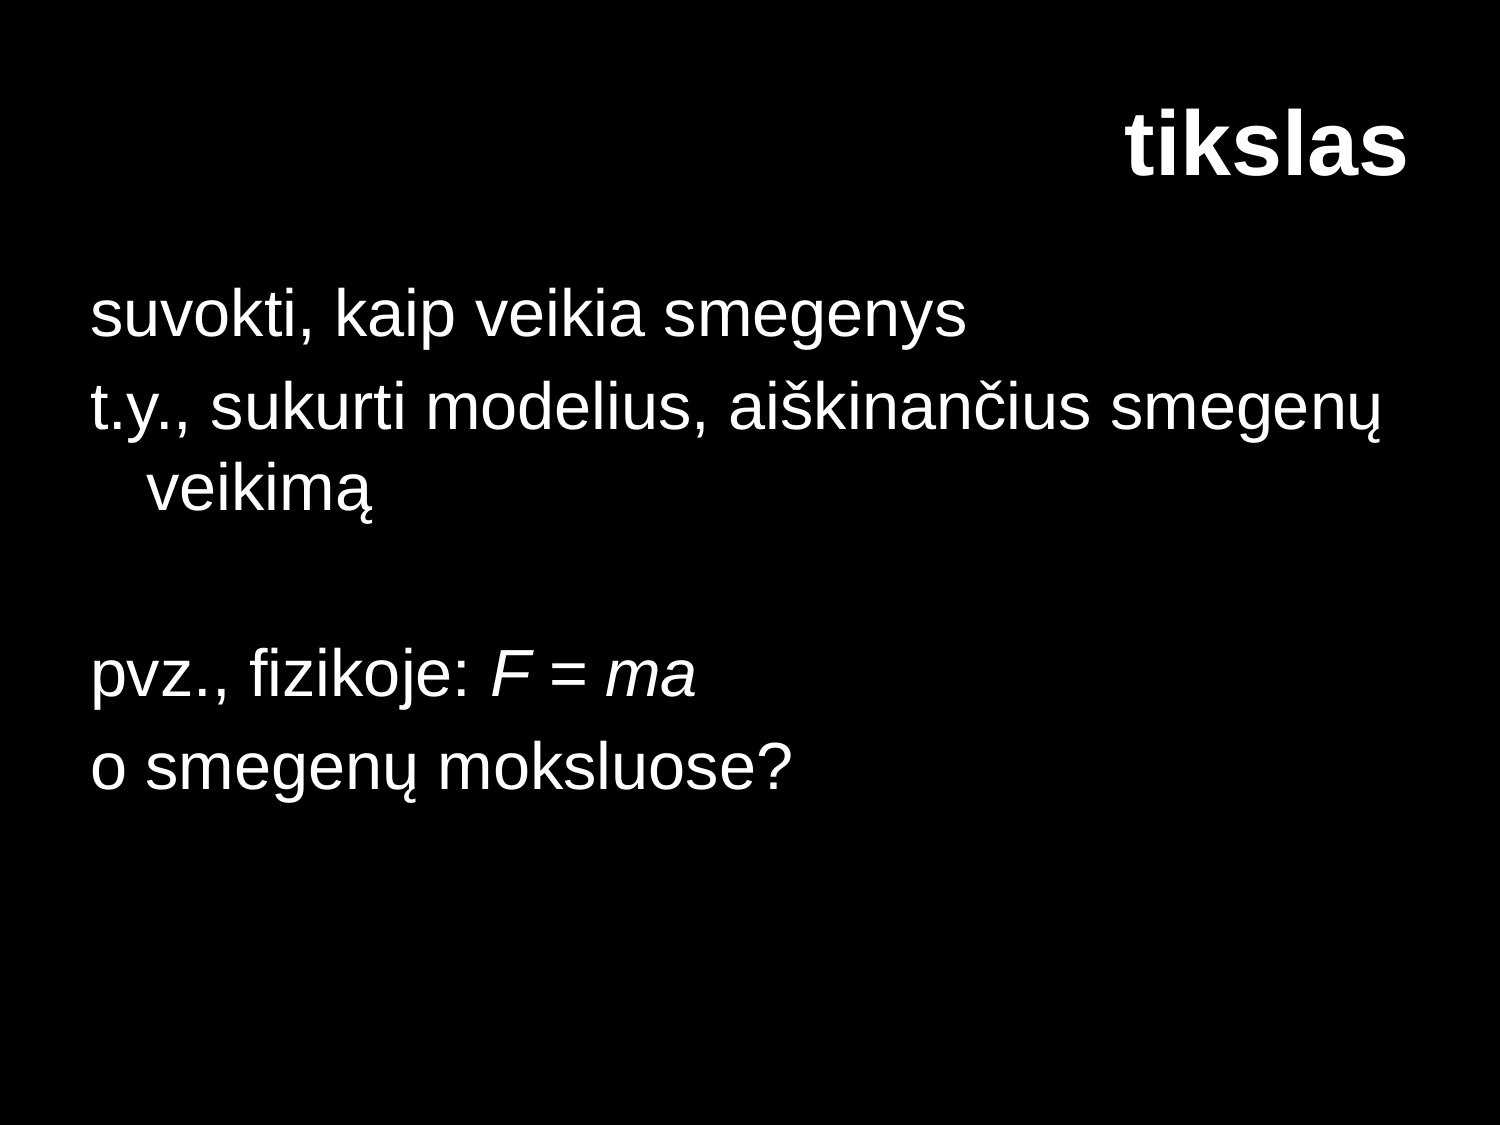

# tikslas
suvokti, kaip veikia smegenys
t.y., sukurti modelius, aiškinančius smegenų veikimą

pvz., fizikoje: F = ma
o smegenų moksluose?